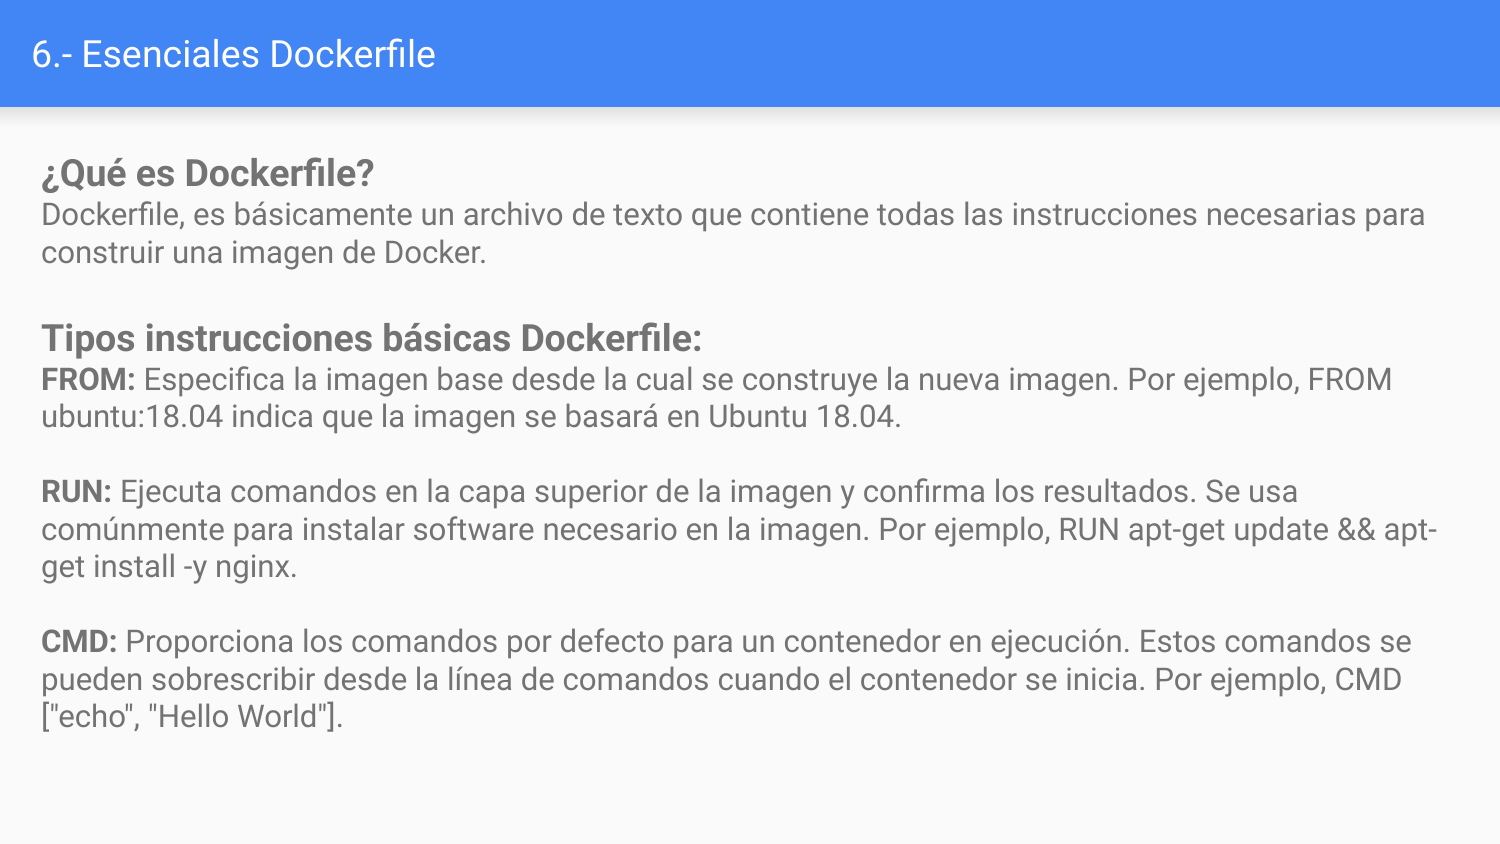

# 6.- Esenciales Dockerfile
¿Qué es Dockerfile?
Dockerfile, es básicamente un archivo de texto que contiene todas las instrucciones necesarias para construir una imagen de Docker.
Tipos instrucciones básicas Dockerfile:
FROM: Especifica la imagen base desde la cual se construye la nueva imagen. Por ejemplo, FROM ubuntu:18.04 indica que la imagen se basará en Ubuntu 18.04.

RUN: Ejecuta comandos en la capa superior de la imagen y confirma los resultados. Se usa comúnmente para instalar software necesario en la imagen. Por ejemplo, RUN apt-get update && apt-get install -y nginx.

CMD: Proporciona los comandos por defecto para un contenedor en ejecución. Estos comandos se pueden sobrescribir desde la línea de comandos cuando el contenedor se inicia. Por ejemplo, CMD ["echo", "Hello World"].